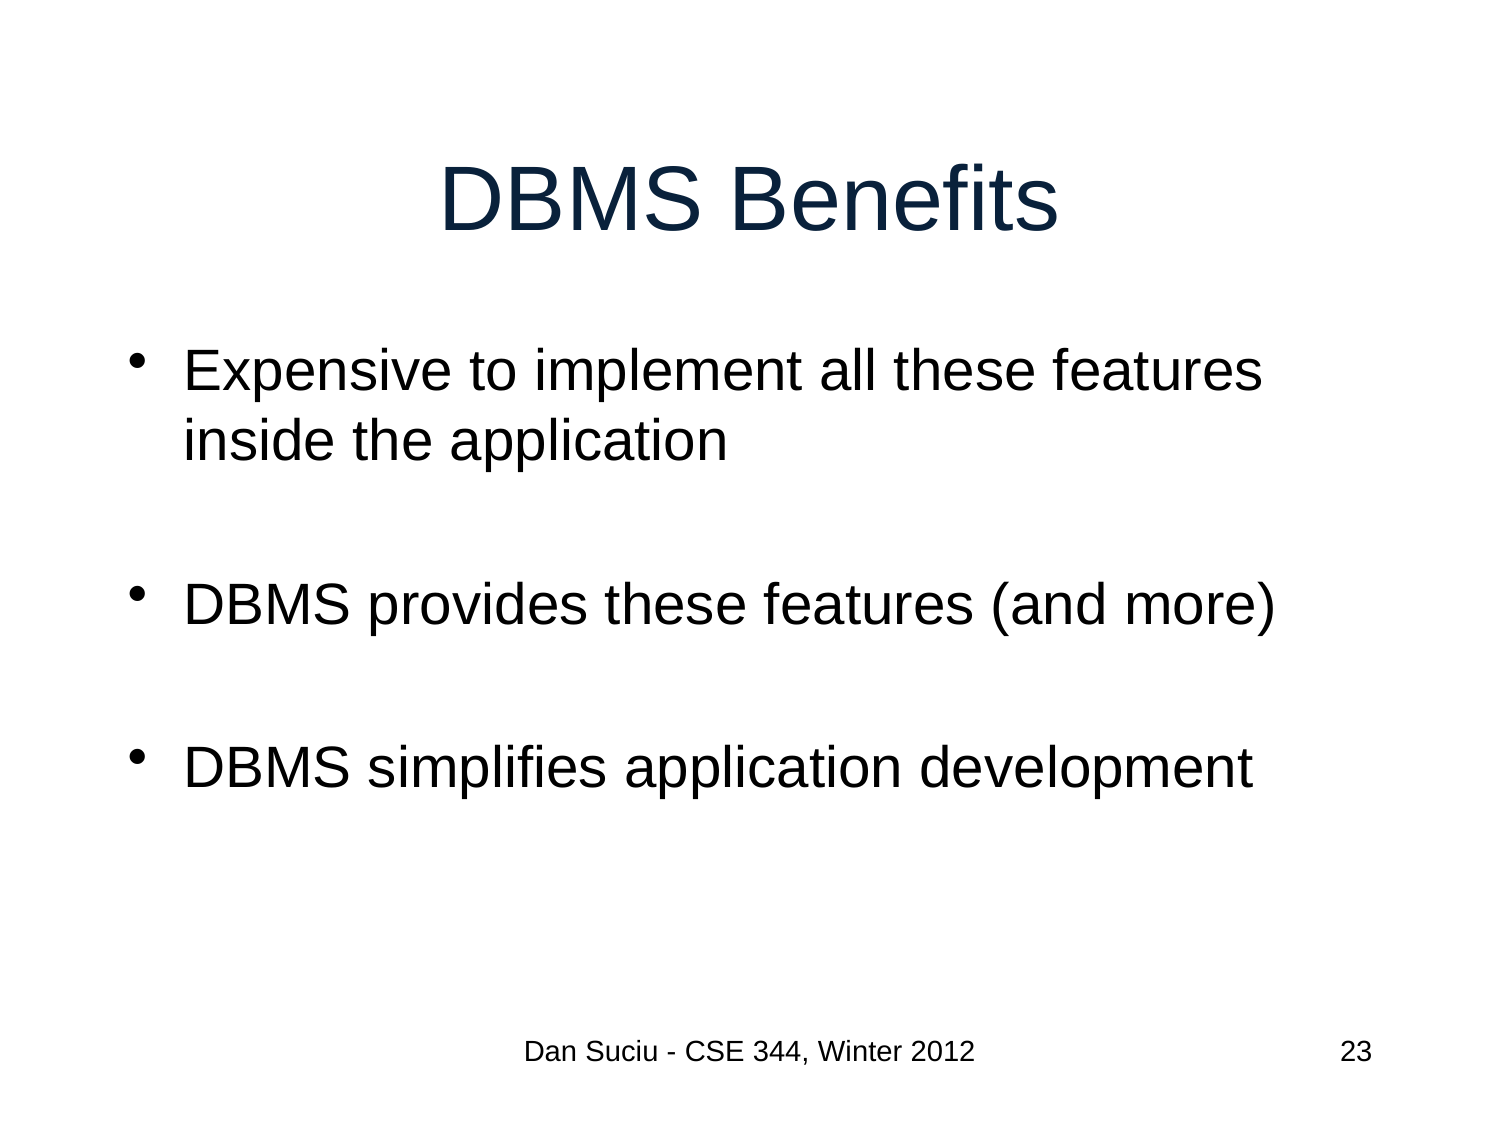

# DBMS Benefits
Expensive to implement all these features inside the application

DBMS provides these features (and more)

DBMS simplifies application development
Dan Suciu - CSE 344, Winter 2012
23